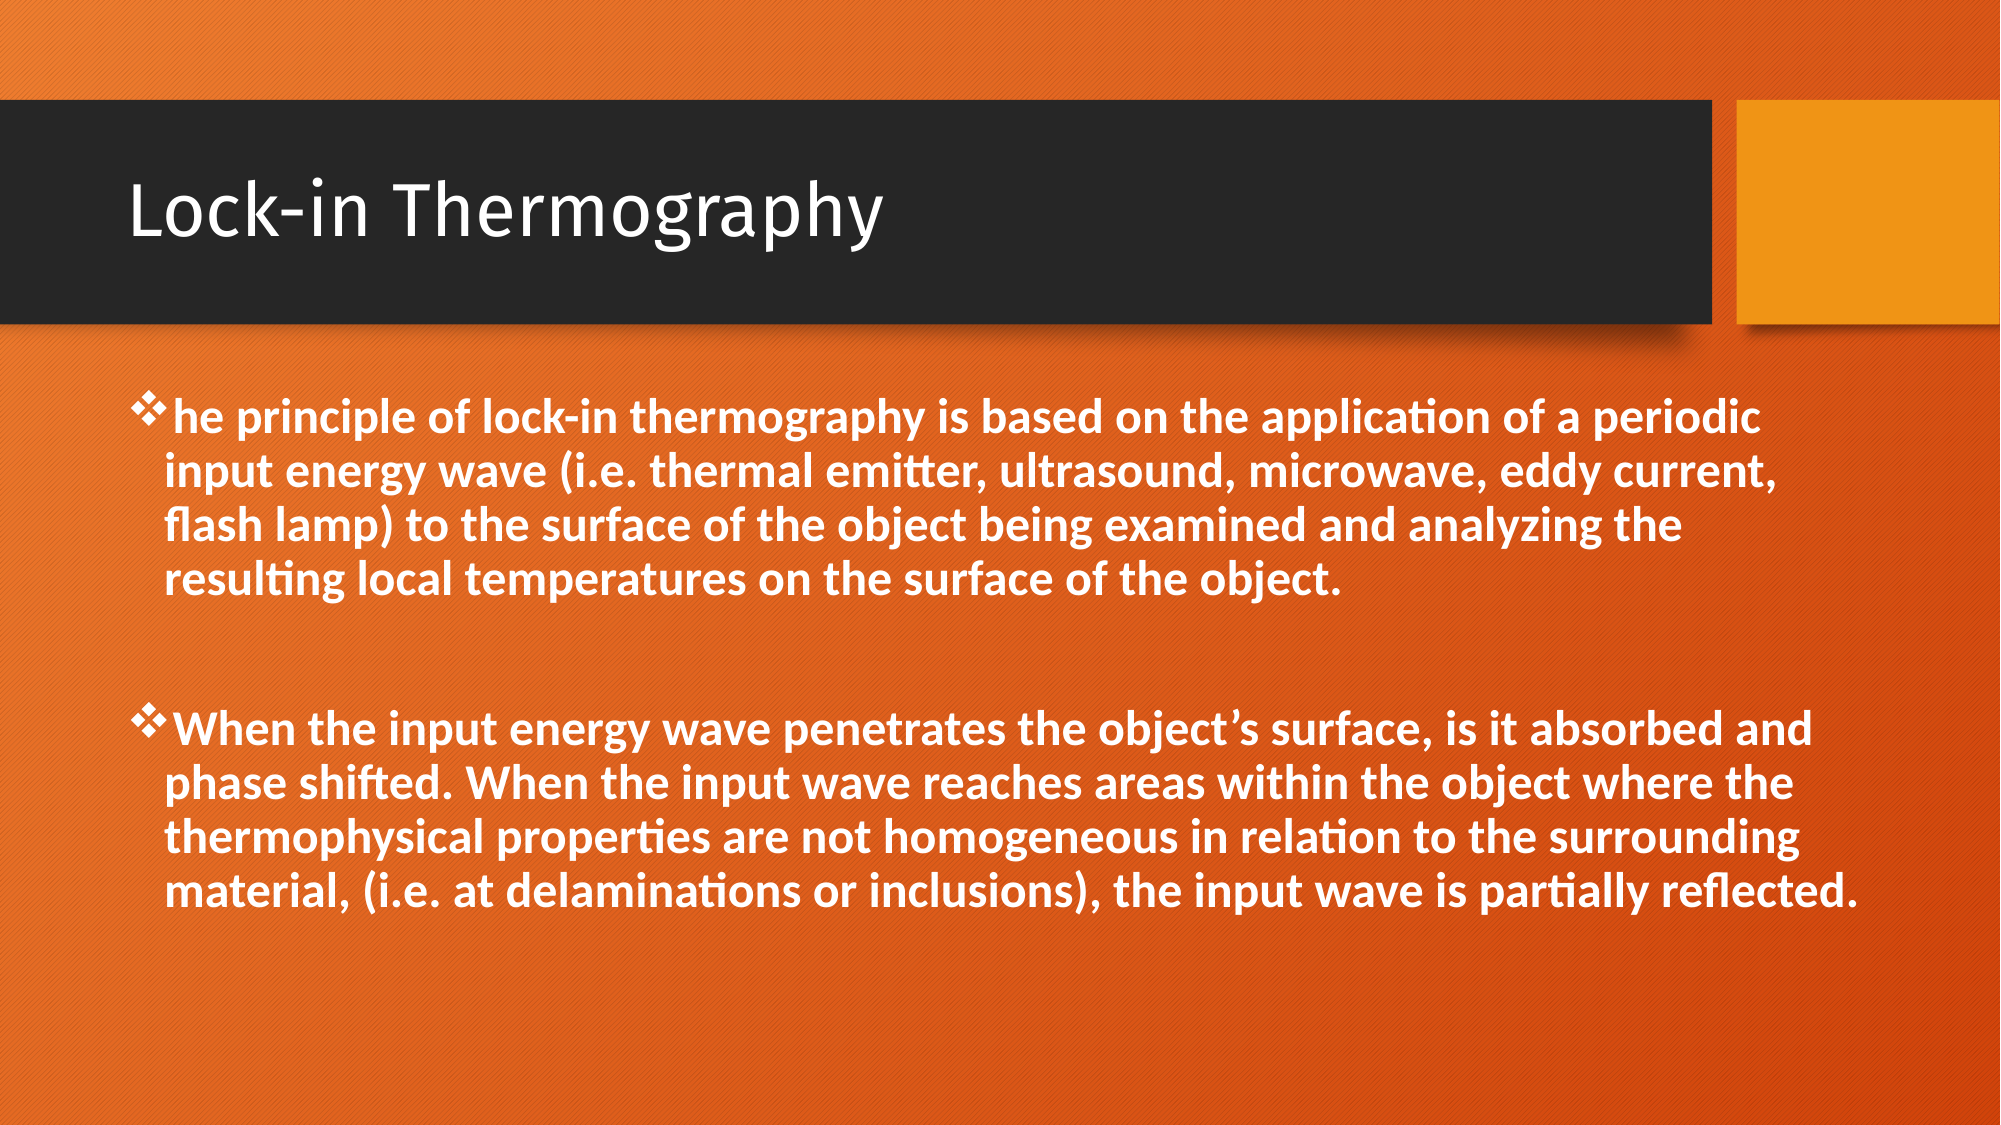

# Lock-in Thermography
he principle of lock-in thermography is based on the application of a periodic input energy wave (i.e. thermal emitter, ultrasound, microwave, eddy current, flash lamp) to the surface of the object being examined and analyzing the resulting local temperatures on the surface of the object.

When the input energy wave penetrates the object’s surface, is it absorbed and phase shifted. When the input wave reaches areas within the object where the thermophysical properties are not homogeneous in relation to the surrounding material, (i.e. at delaminations or inclusions), the input wave is partially reflected.